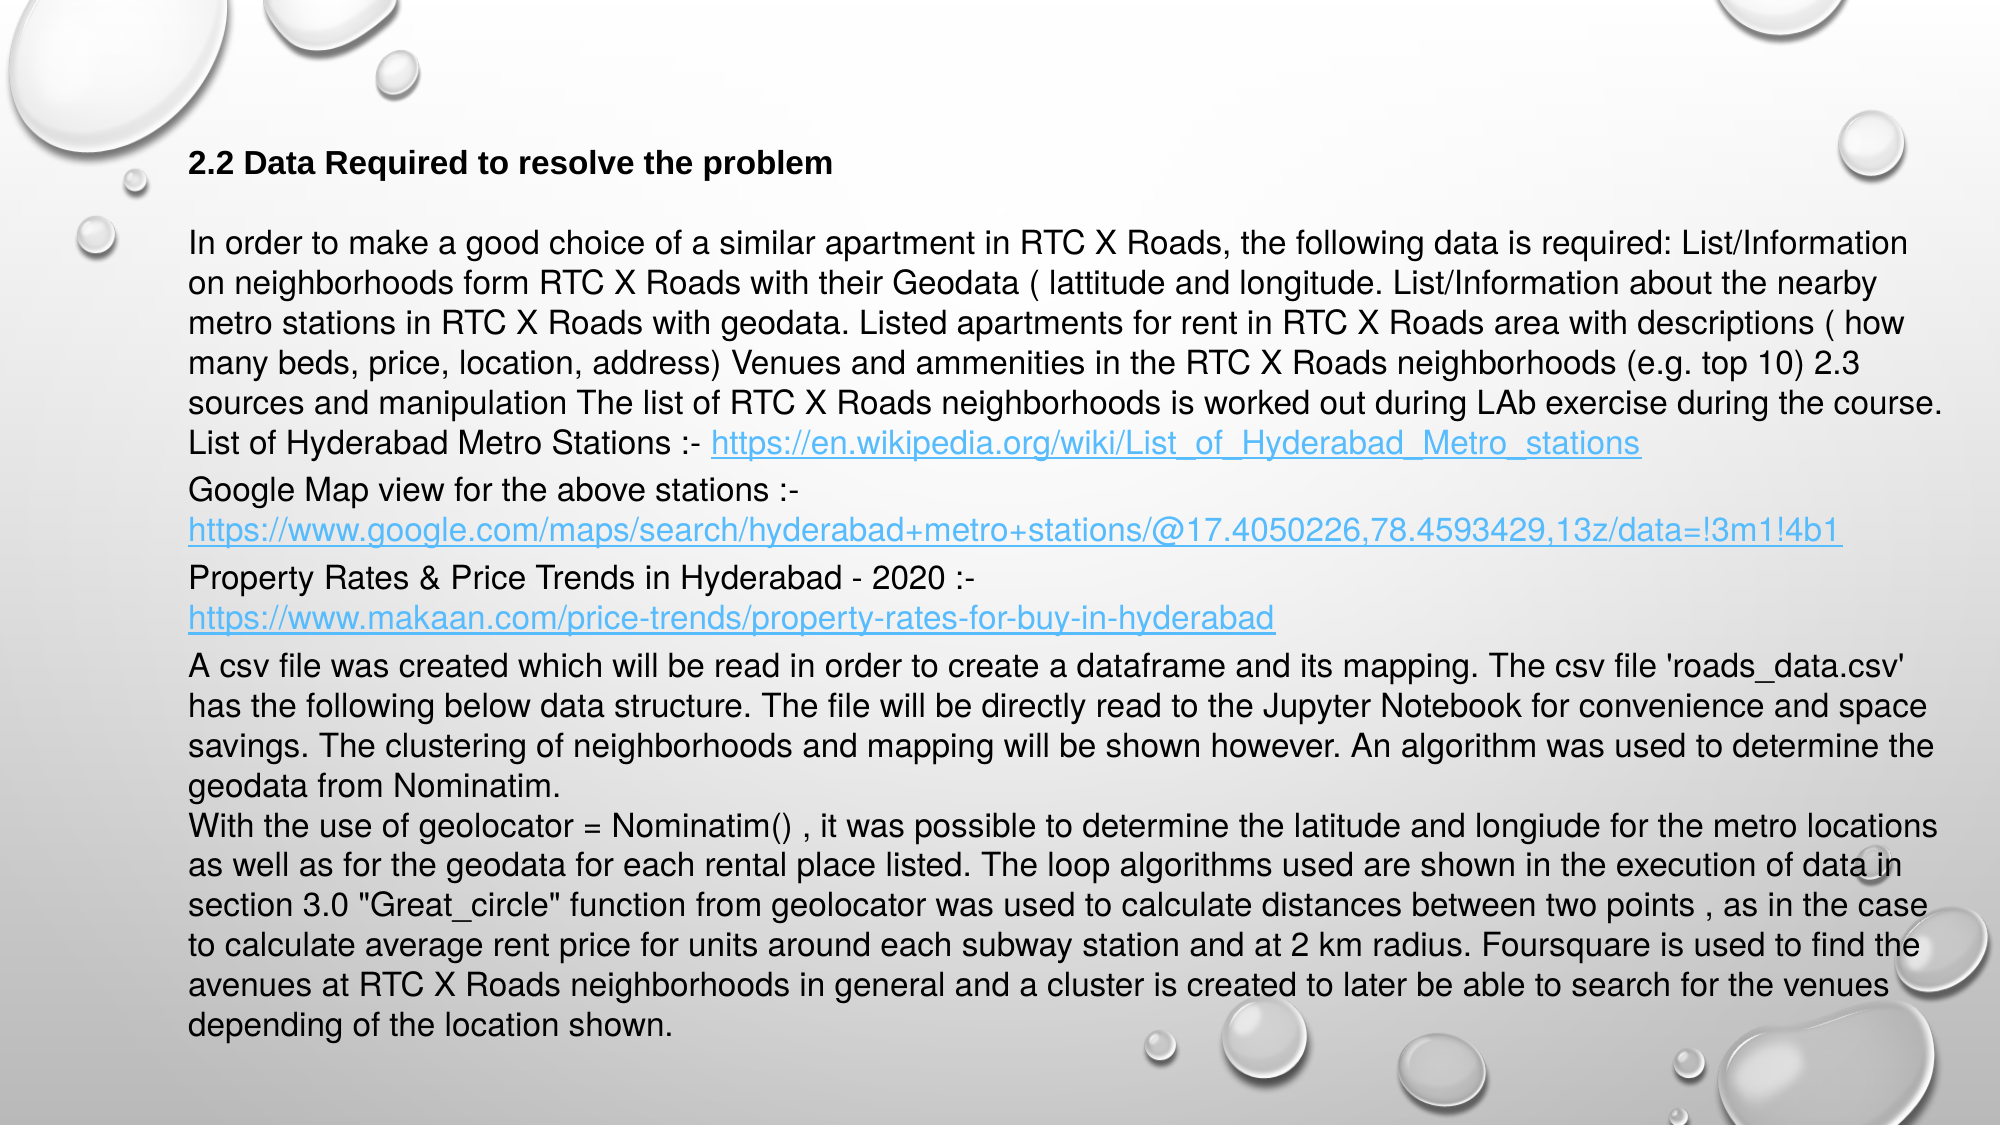

2.2 Data Required to resolve the problem

In order to make a good choice of a similar apartment in RTC X Roads, the following data is required: List/Information on neighborhoods form RTC X Roads with their Geodata ( lattitude and longitude. List/Information about the nearby metro stations in RTC X Roads with geodata. Listed apartments for rent in RTC X Roads area with descriptions ( how many beds, price, location, address) Venues and ammenities in the RTC X Roads neighborhoods (e.g. top 10) 2.3 sources and manipulation The list of RTC X Roads neighborhoods is worked out during LAb exercise during the course.
List of Hyderabad Metro Stations :- https://en.wikipedia.org/wiki/List_of_Hyderabad_Metro_stations
Google Map view for the above stations :- https://www.google.com/maps/search/hyderabad+metro+stations/@17.4050226,78.4593429,13z/data=!3m1!4b1
Property Rates & Price Trends in Hyderabad - 2020 :- https://www.makaan.com/price-trends/property-rates-for-buy-in-hyderabad
A csv file was created which will be read in order to create a dataframe and its mapping. The csv file 'roads_data.csv' has the following below data structure. The file will be directly read to the Jupyter Notebook for convenience and space savings. The clustering of neighborhoods and mapping will be shown however. An algorithm was used to determine the geodata from Nominatim.
With the use of geolocator = Nominatim() , it was possible to determine the latitude and longiude for the metro locations as well as for the geodata for each rental place listed. The loop algorithms used are shown in the execution of data in section 3.0 "Great_circle" function from geolocator was used to calculate distances between two points , as in the case to calculate average rent price for units around each subway station and at 2 km radius. Foursquare is used to find the avenues at RTC X Roads neighborhoods in general and a cluster is created to later be able to search for the venues depending of the location shown.